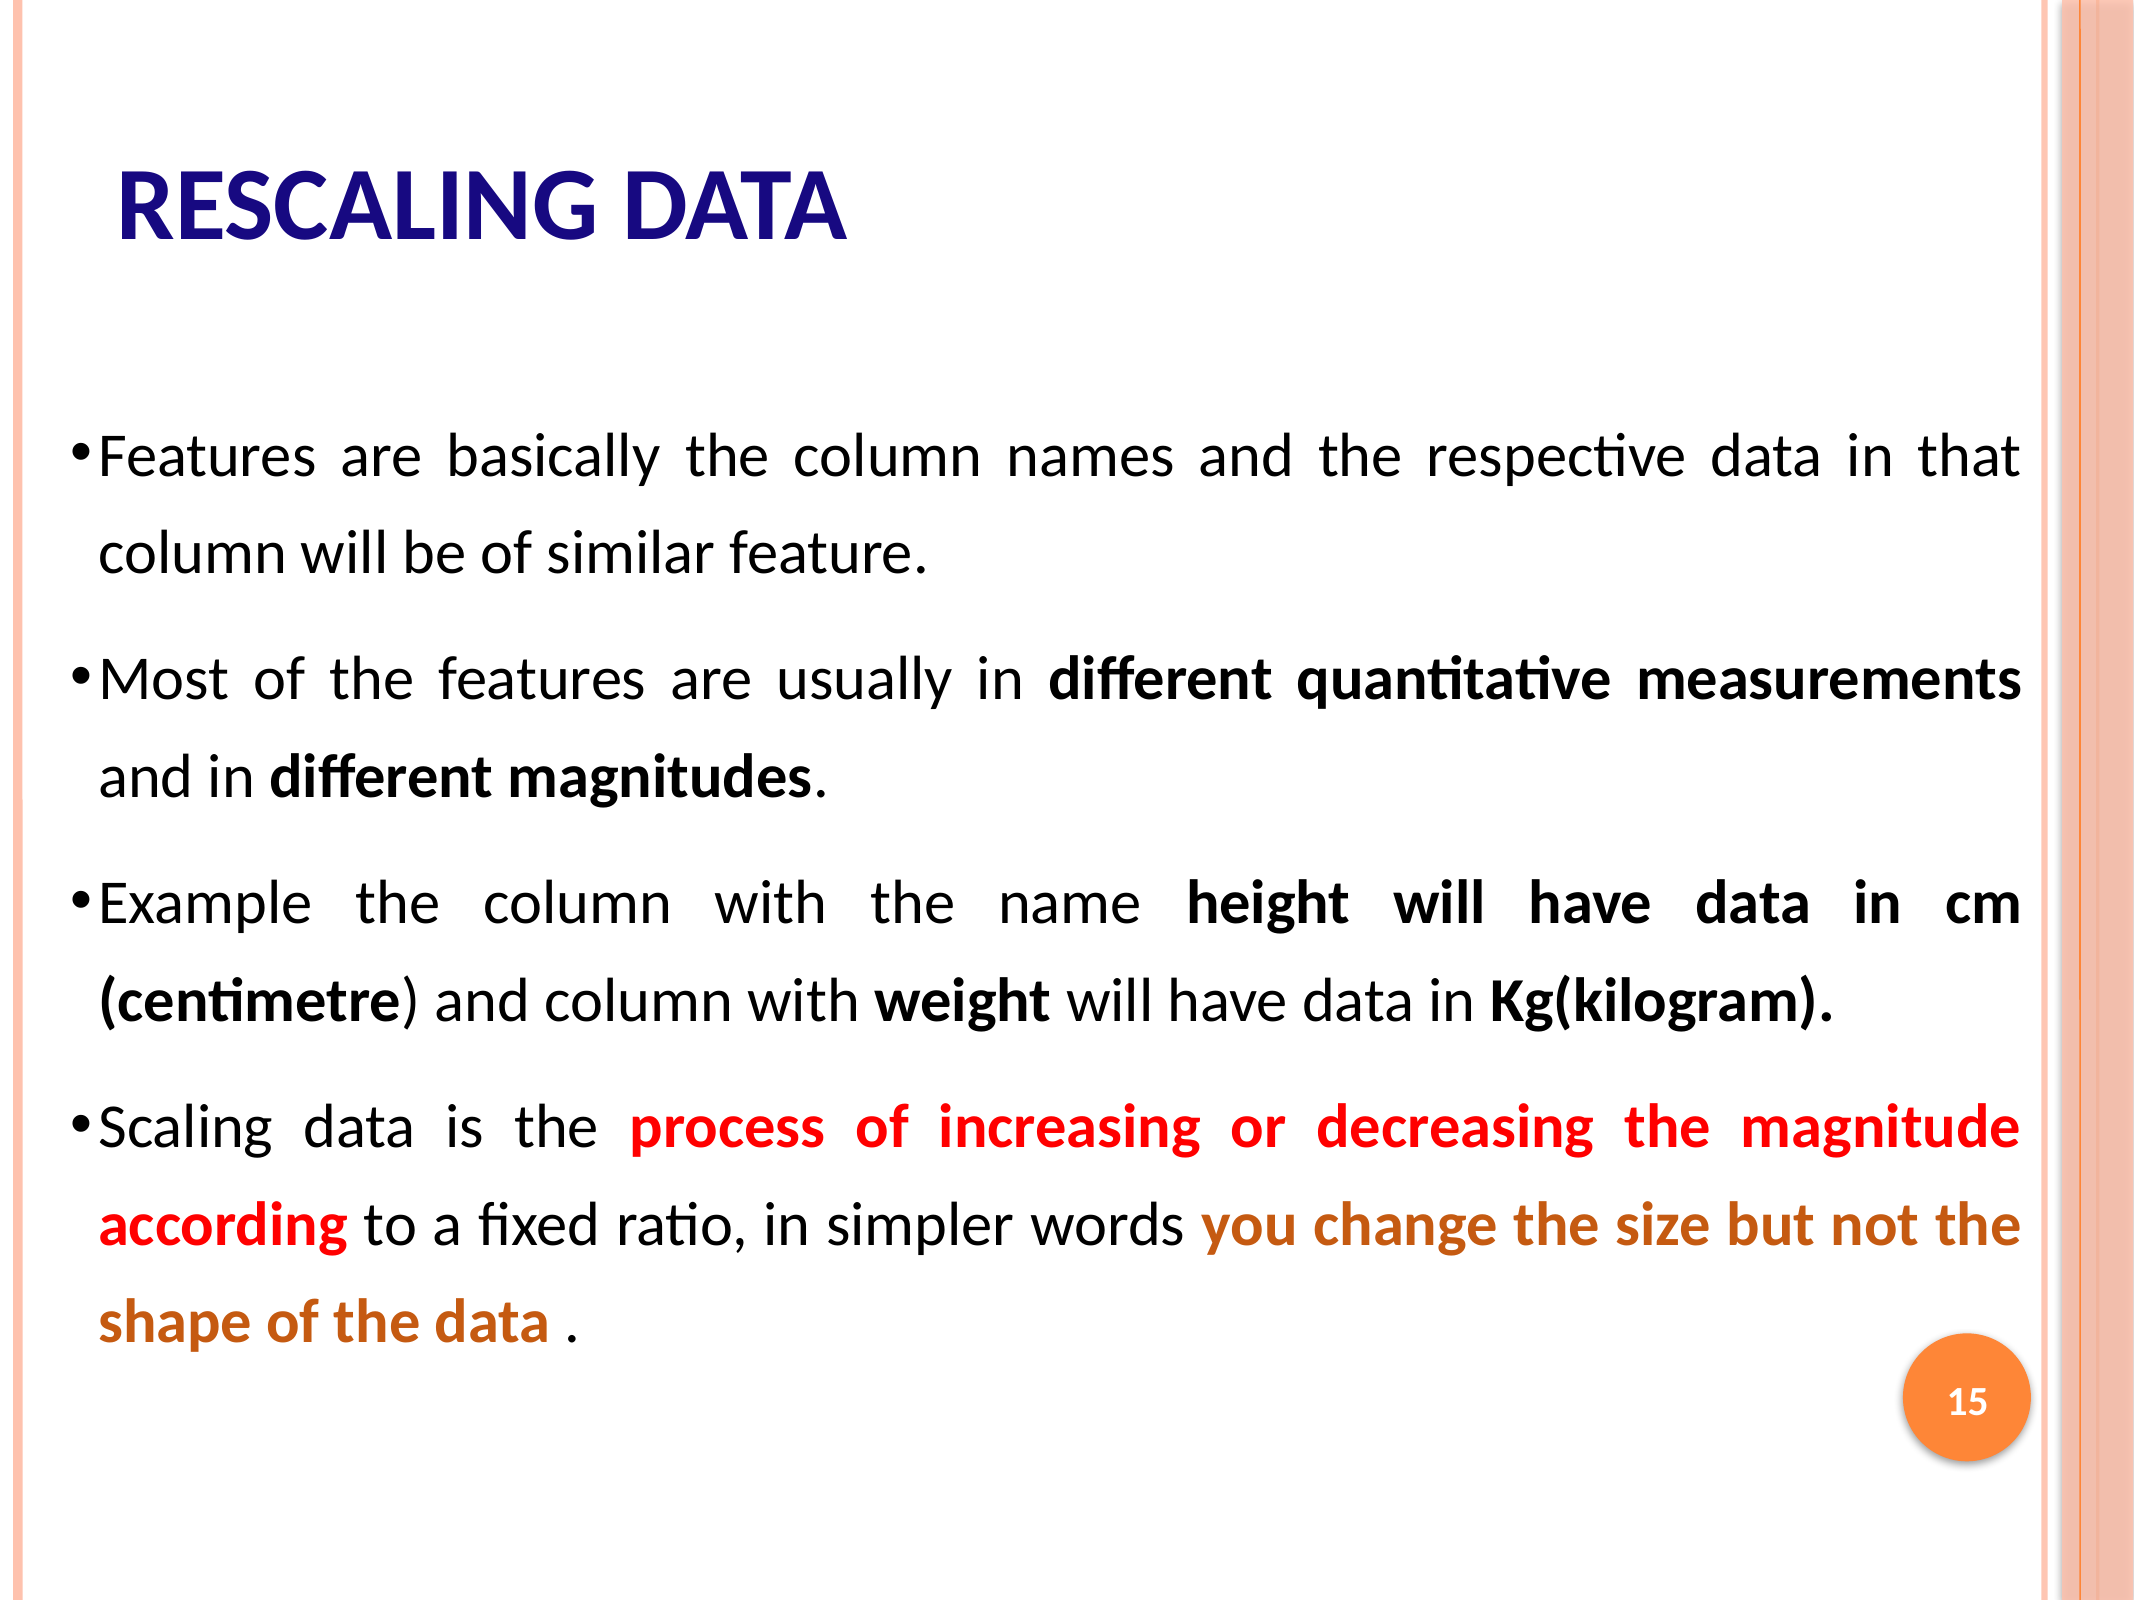

# Rescaling Data
Features are basically the column names and the respective data in that column will be of similar feature.
Most of the features are usually in different quantitative measurements and in different magnitudes.
Example the column with the name height will have data in cm (centimetre) and column with weight will have data in Kg(kilogram).
Scaling data is the process of increasing or decreasing the magnitude according to a fixed ratio, in simpler words you change the size but not the shape of the data .
15